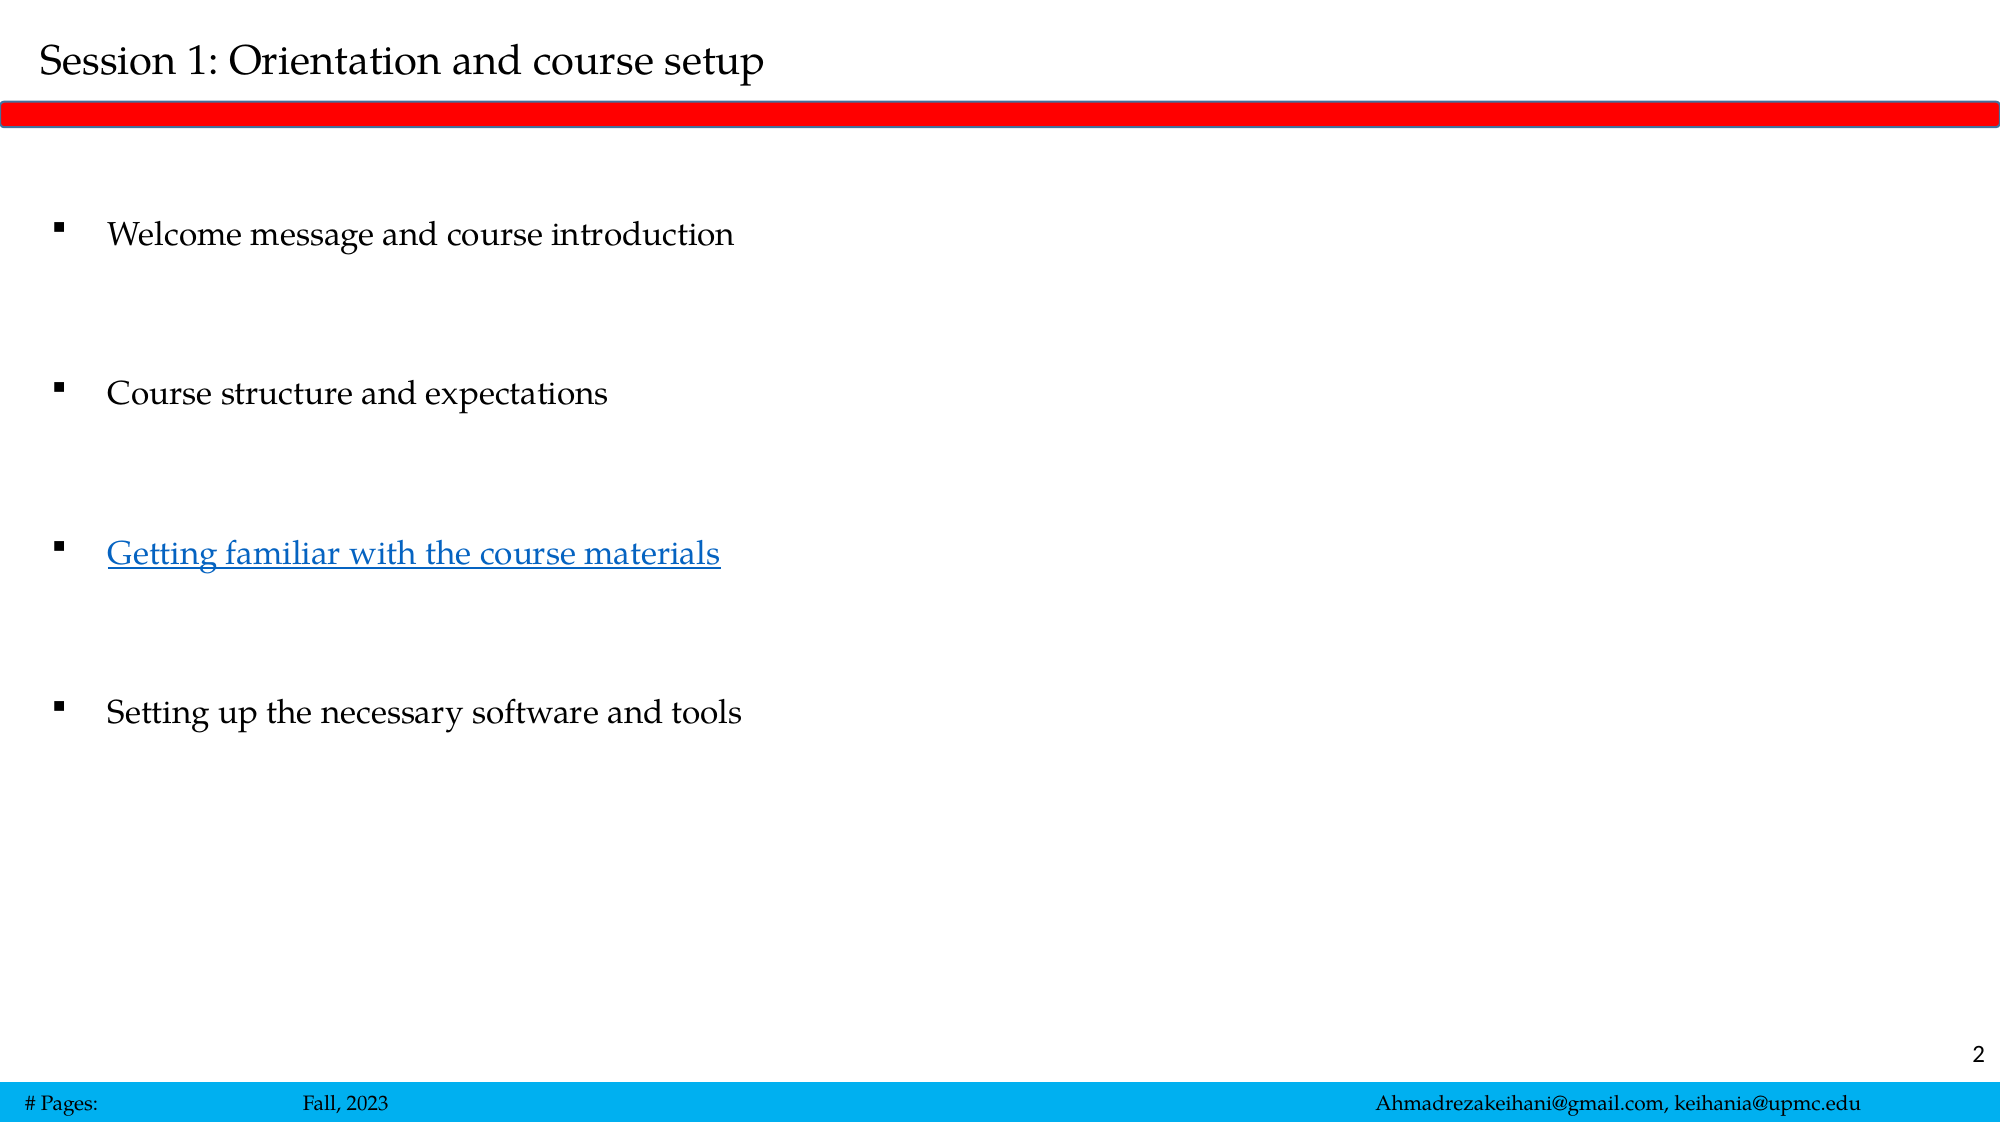

Session 1: Orientation and course setup

Welcome message and course introduction

Course structure and expectations

Getting familiar with the course materials

Setting up the necessary software and tools
2
  # Pages:                                       Fall, 2023                                                                                                                                                                                            Ahmadrezakeihani@gmail.com, keihania@upmc.edu